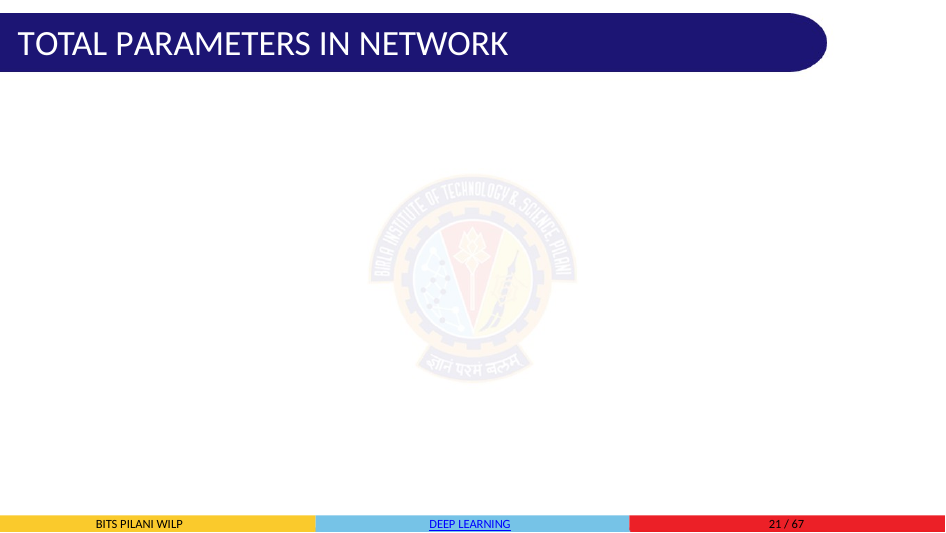

# Total Parameters in Network
BITS Pilani WILP
Deep Learning
21 / 67